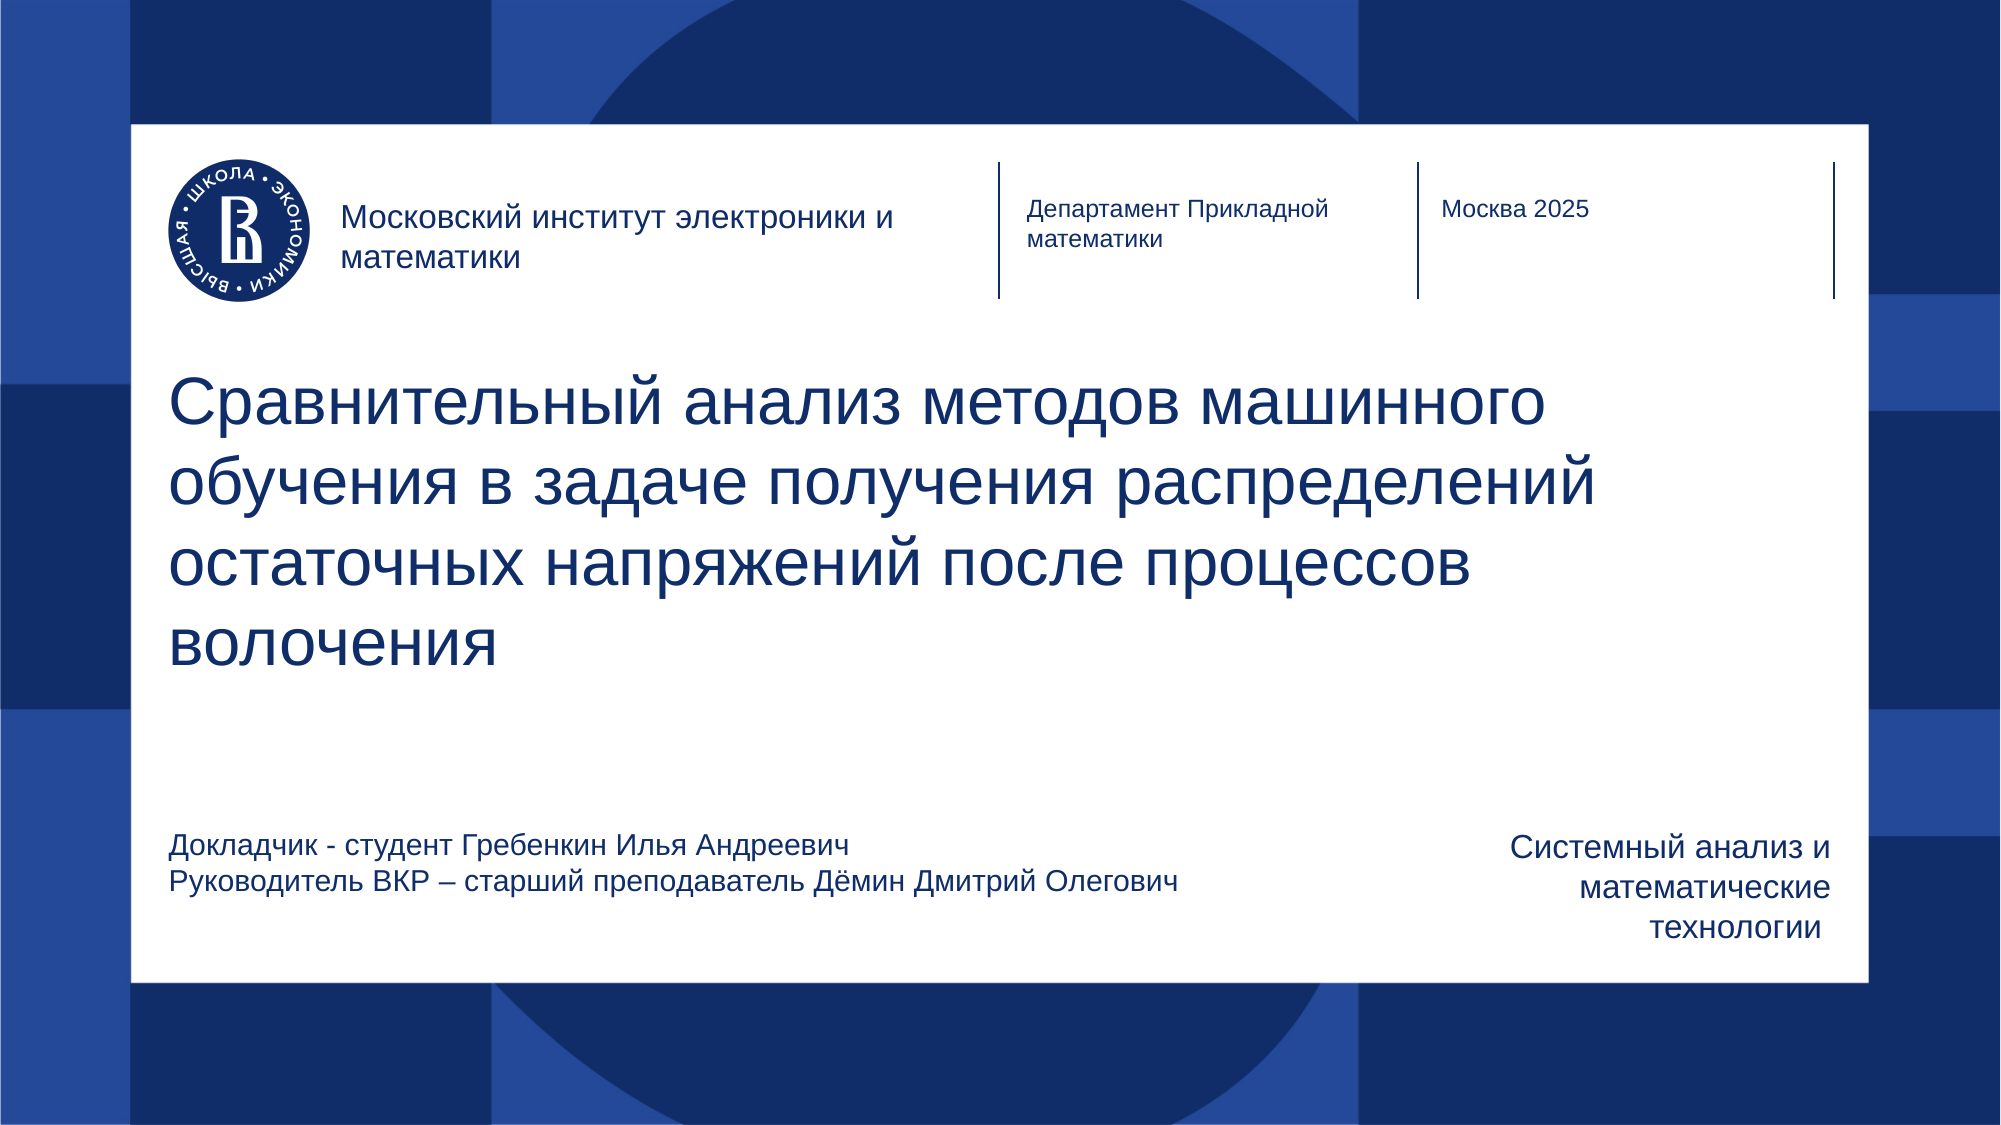

Департамент Прикладной математики
Москва 2025
Московский институт электроники и математики
# Сравнительный анализ методов машинного обучения в задаче получения распределений остаточных напряжений после процессов волочения
Докладчик - студент Гребенкин Илья Андреевич
Руководитель ВКР – старший преподаватель Дёмин Дмитрий Олегович
Системный анализ и математические технологии